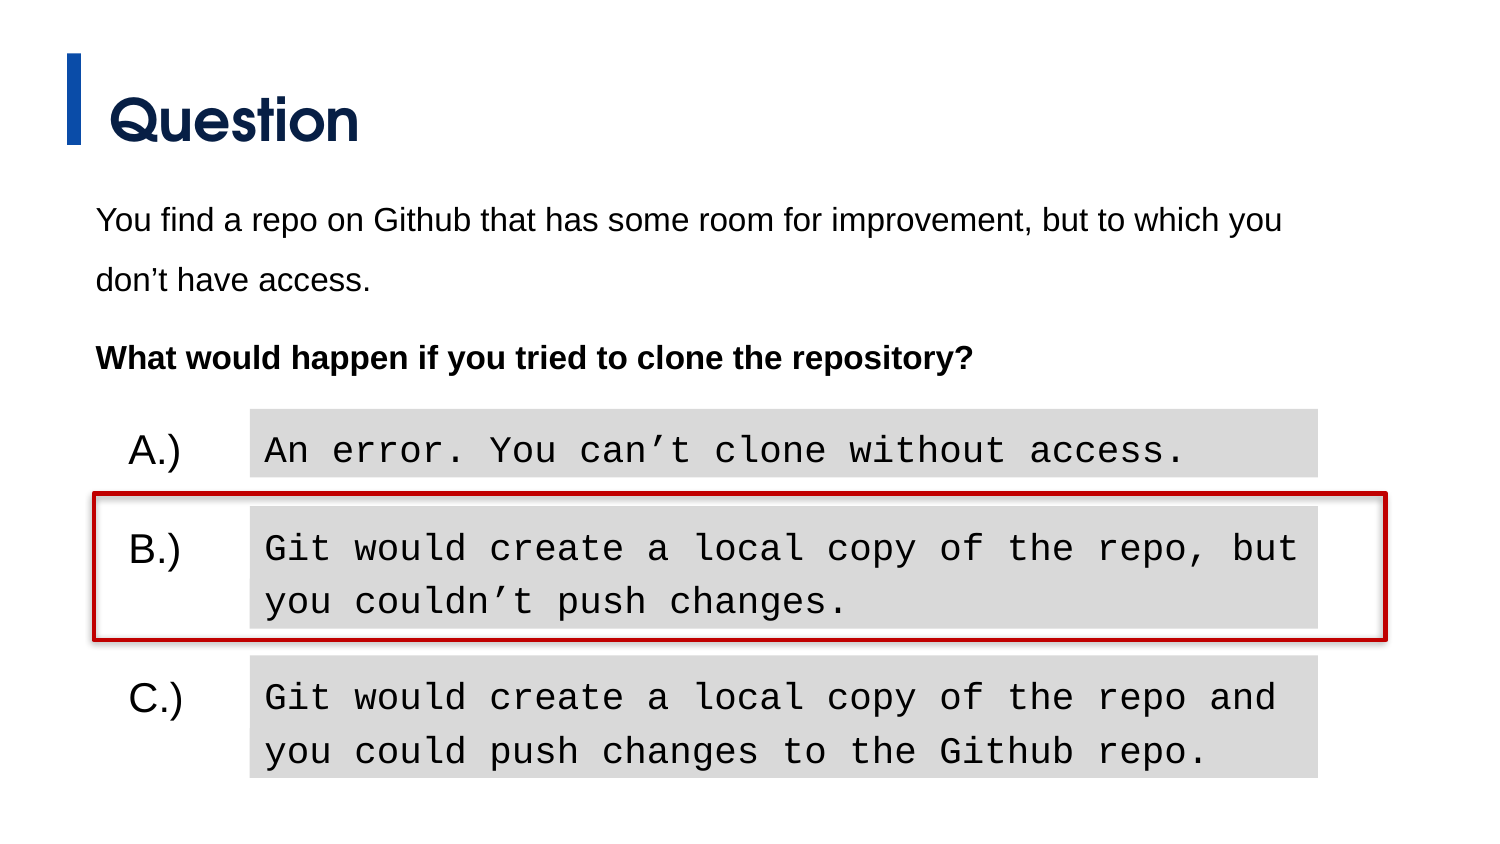

Question

You find a repo on Github that has some room for improvement, but to which you don’t have access.

What would happen if you tried to clone the repository?
A.)
An error. You can’t clone without access.

B.)
Git would create a local copy of the repo, but you couldn’t push changes.
Git would create a local copy of the repo and you could push changes to the Github repo.
C.)